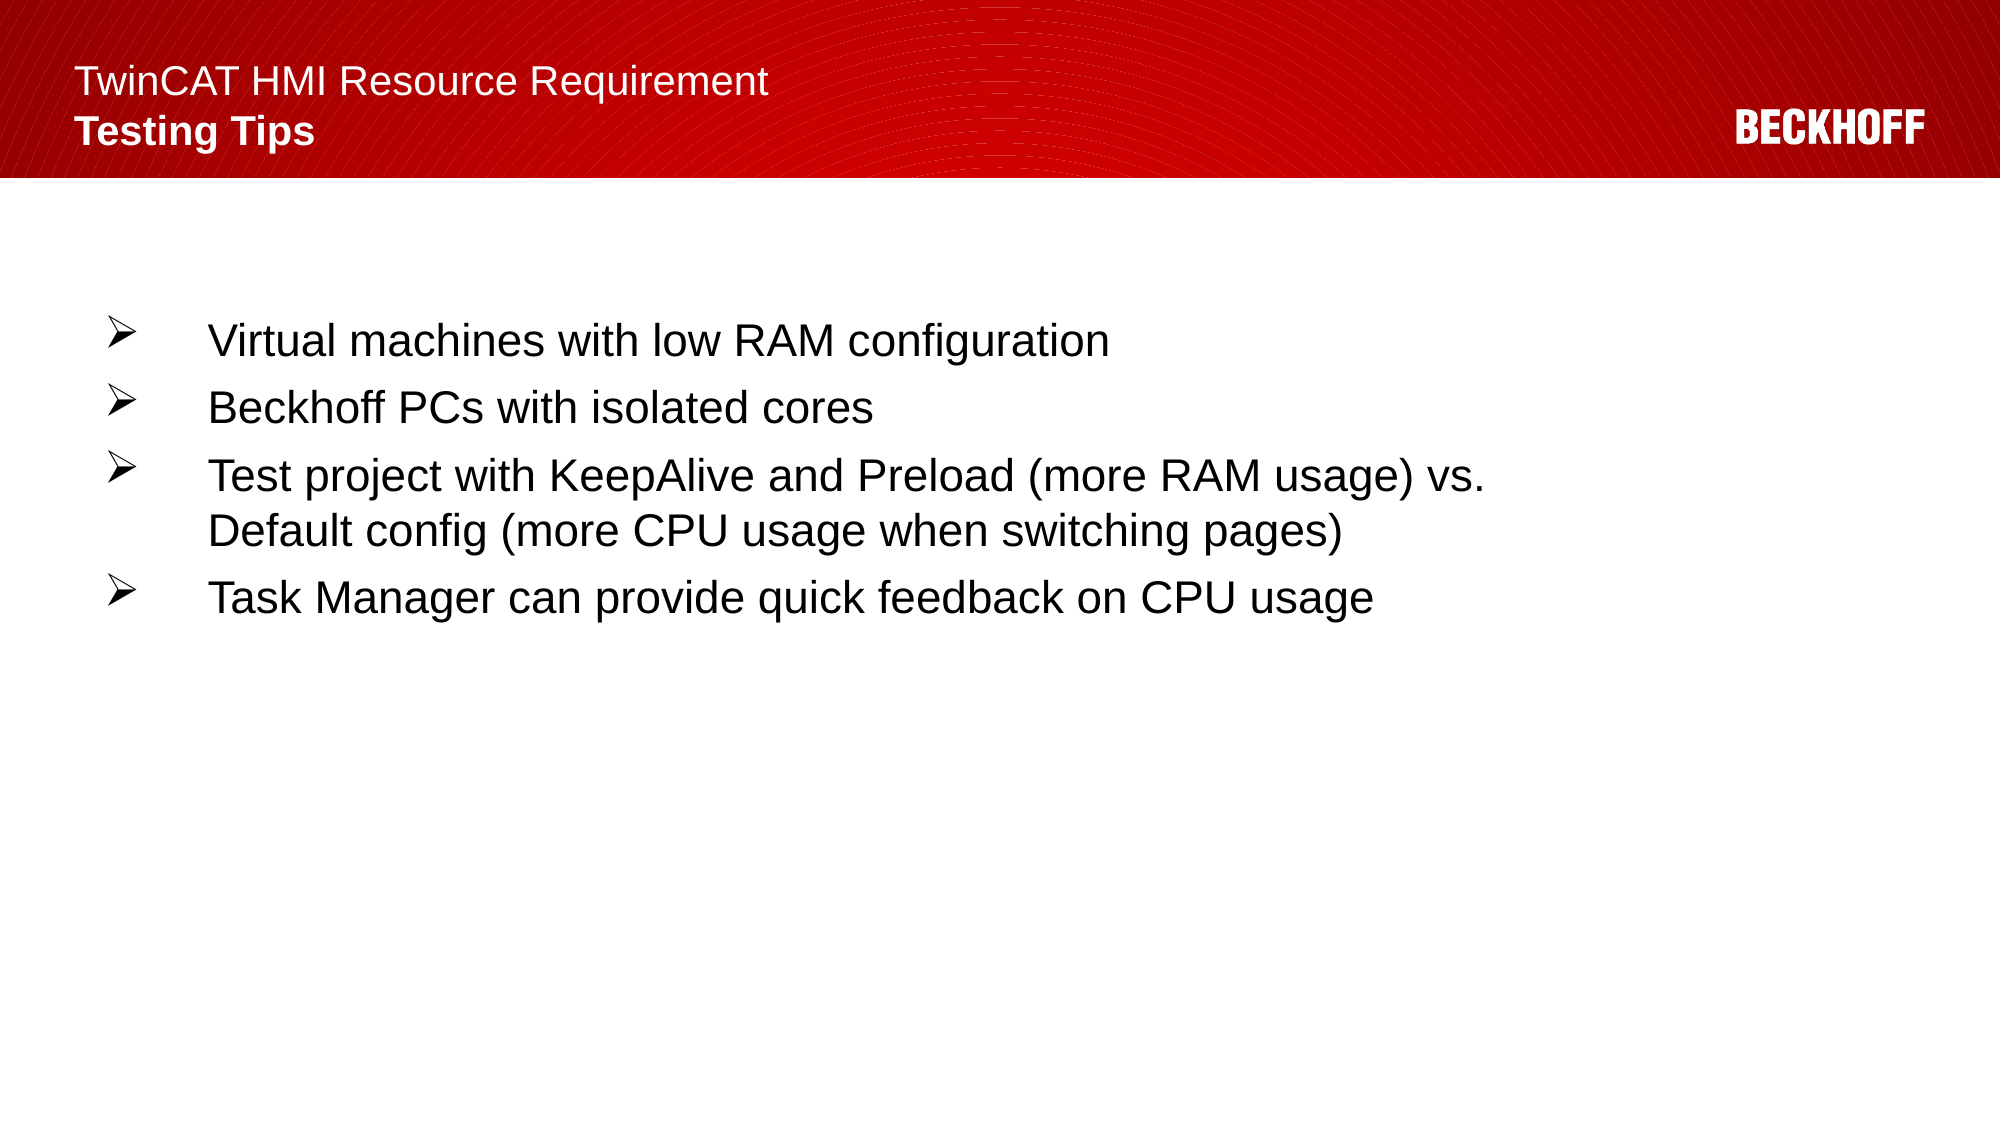

# TwinCAT HMI Resource Requirement Testing Tips
Virtual machines with low RAM configuration
Beckhoff PCs with isolated cores
Test project with KeepAlive and Preload (more RAM usage) vs. Default config (more CPU usage when switching pages)
Task Manager can provide quick feedback on CPU usage